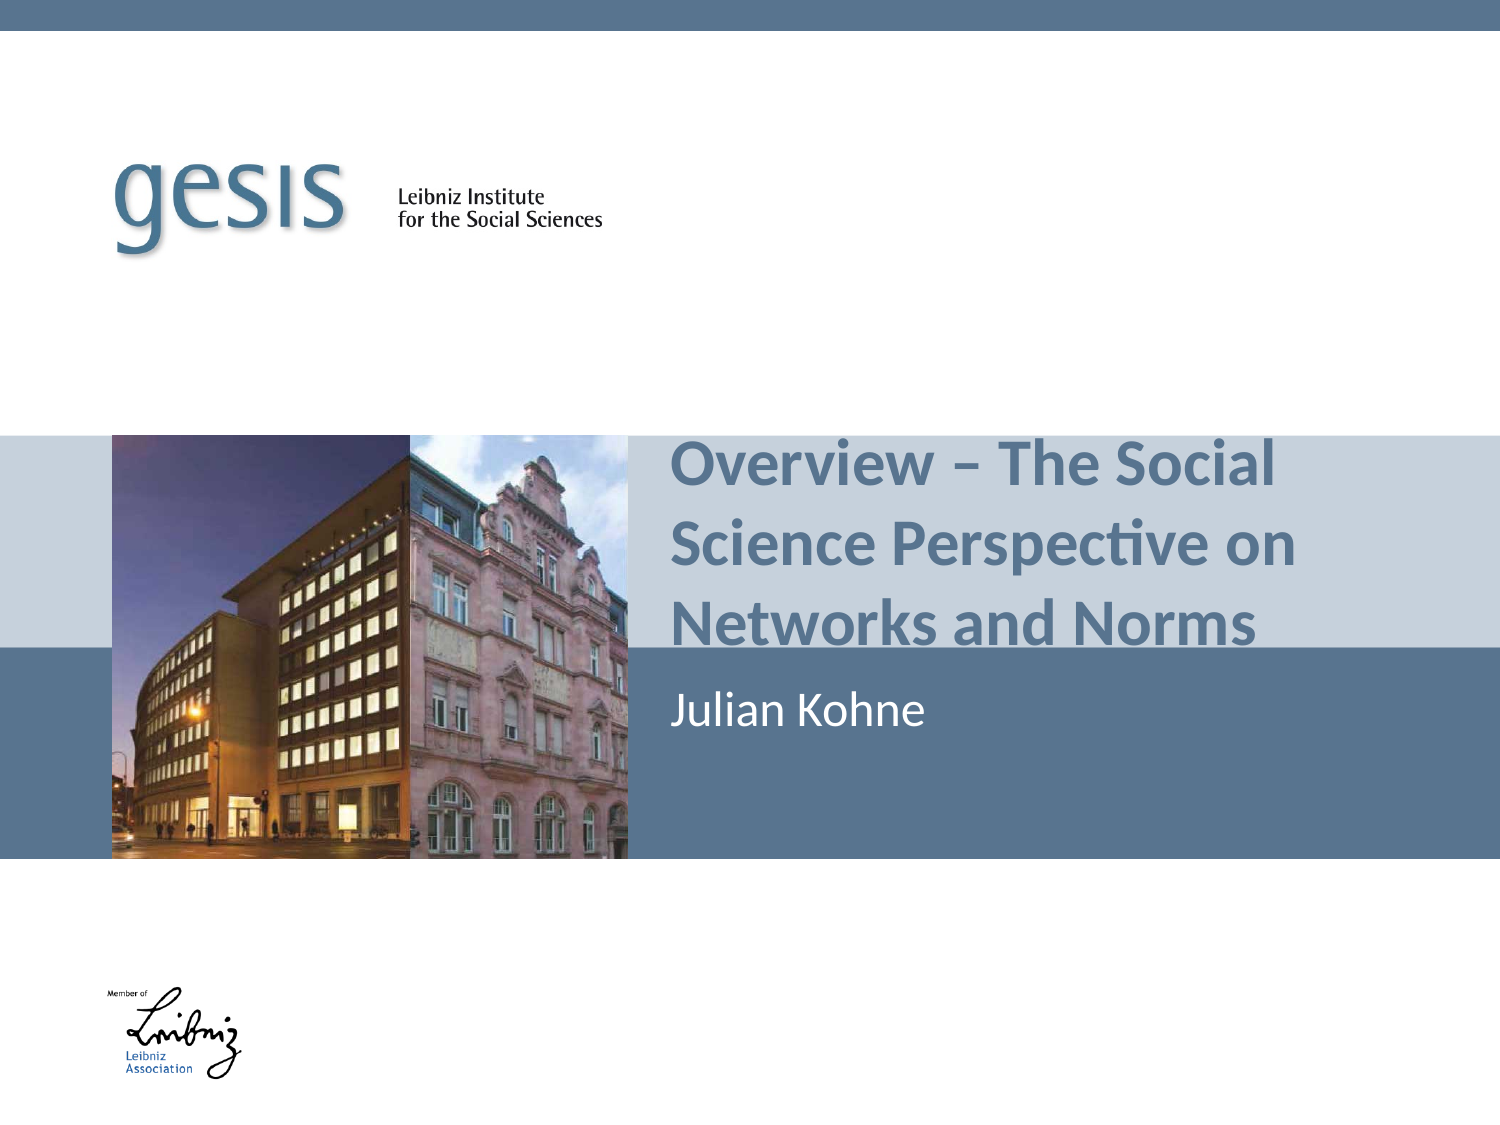

# Overview – The Social Science Perspective on Networks and Norms
Julian Kohne